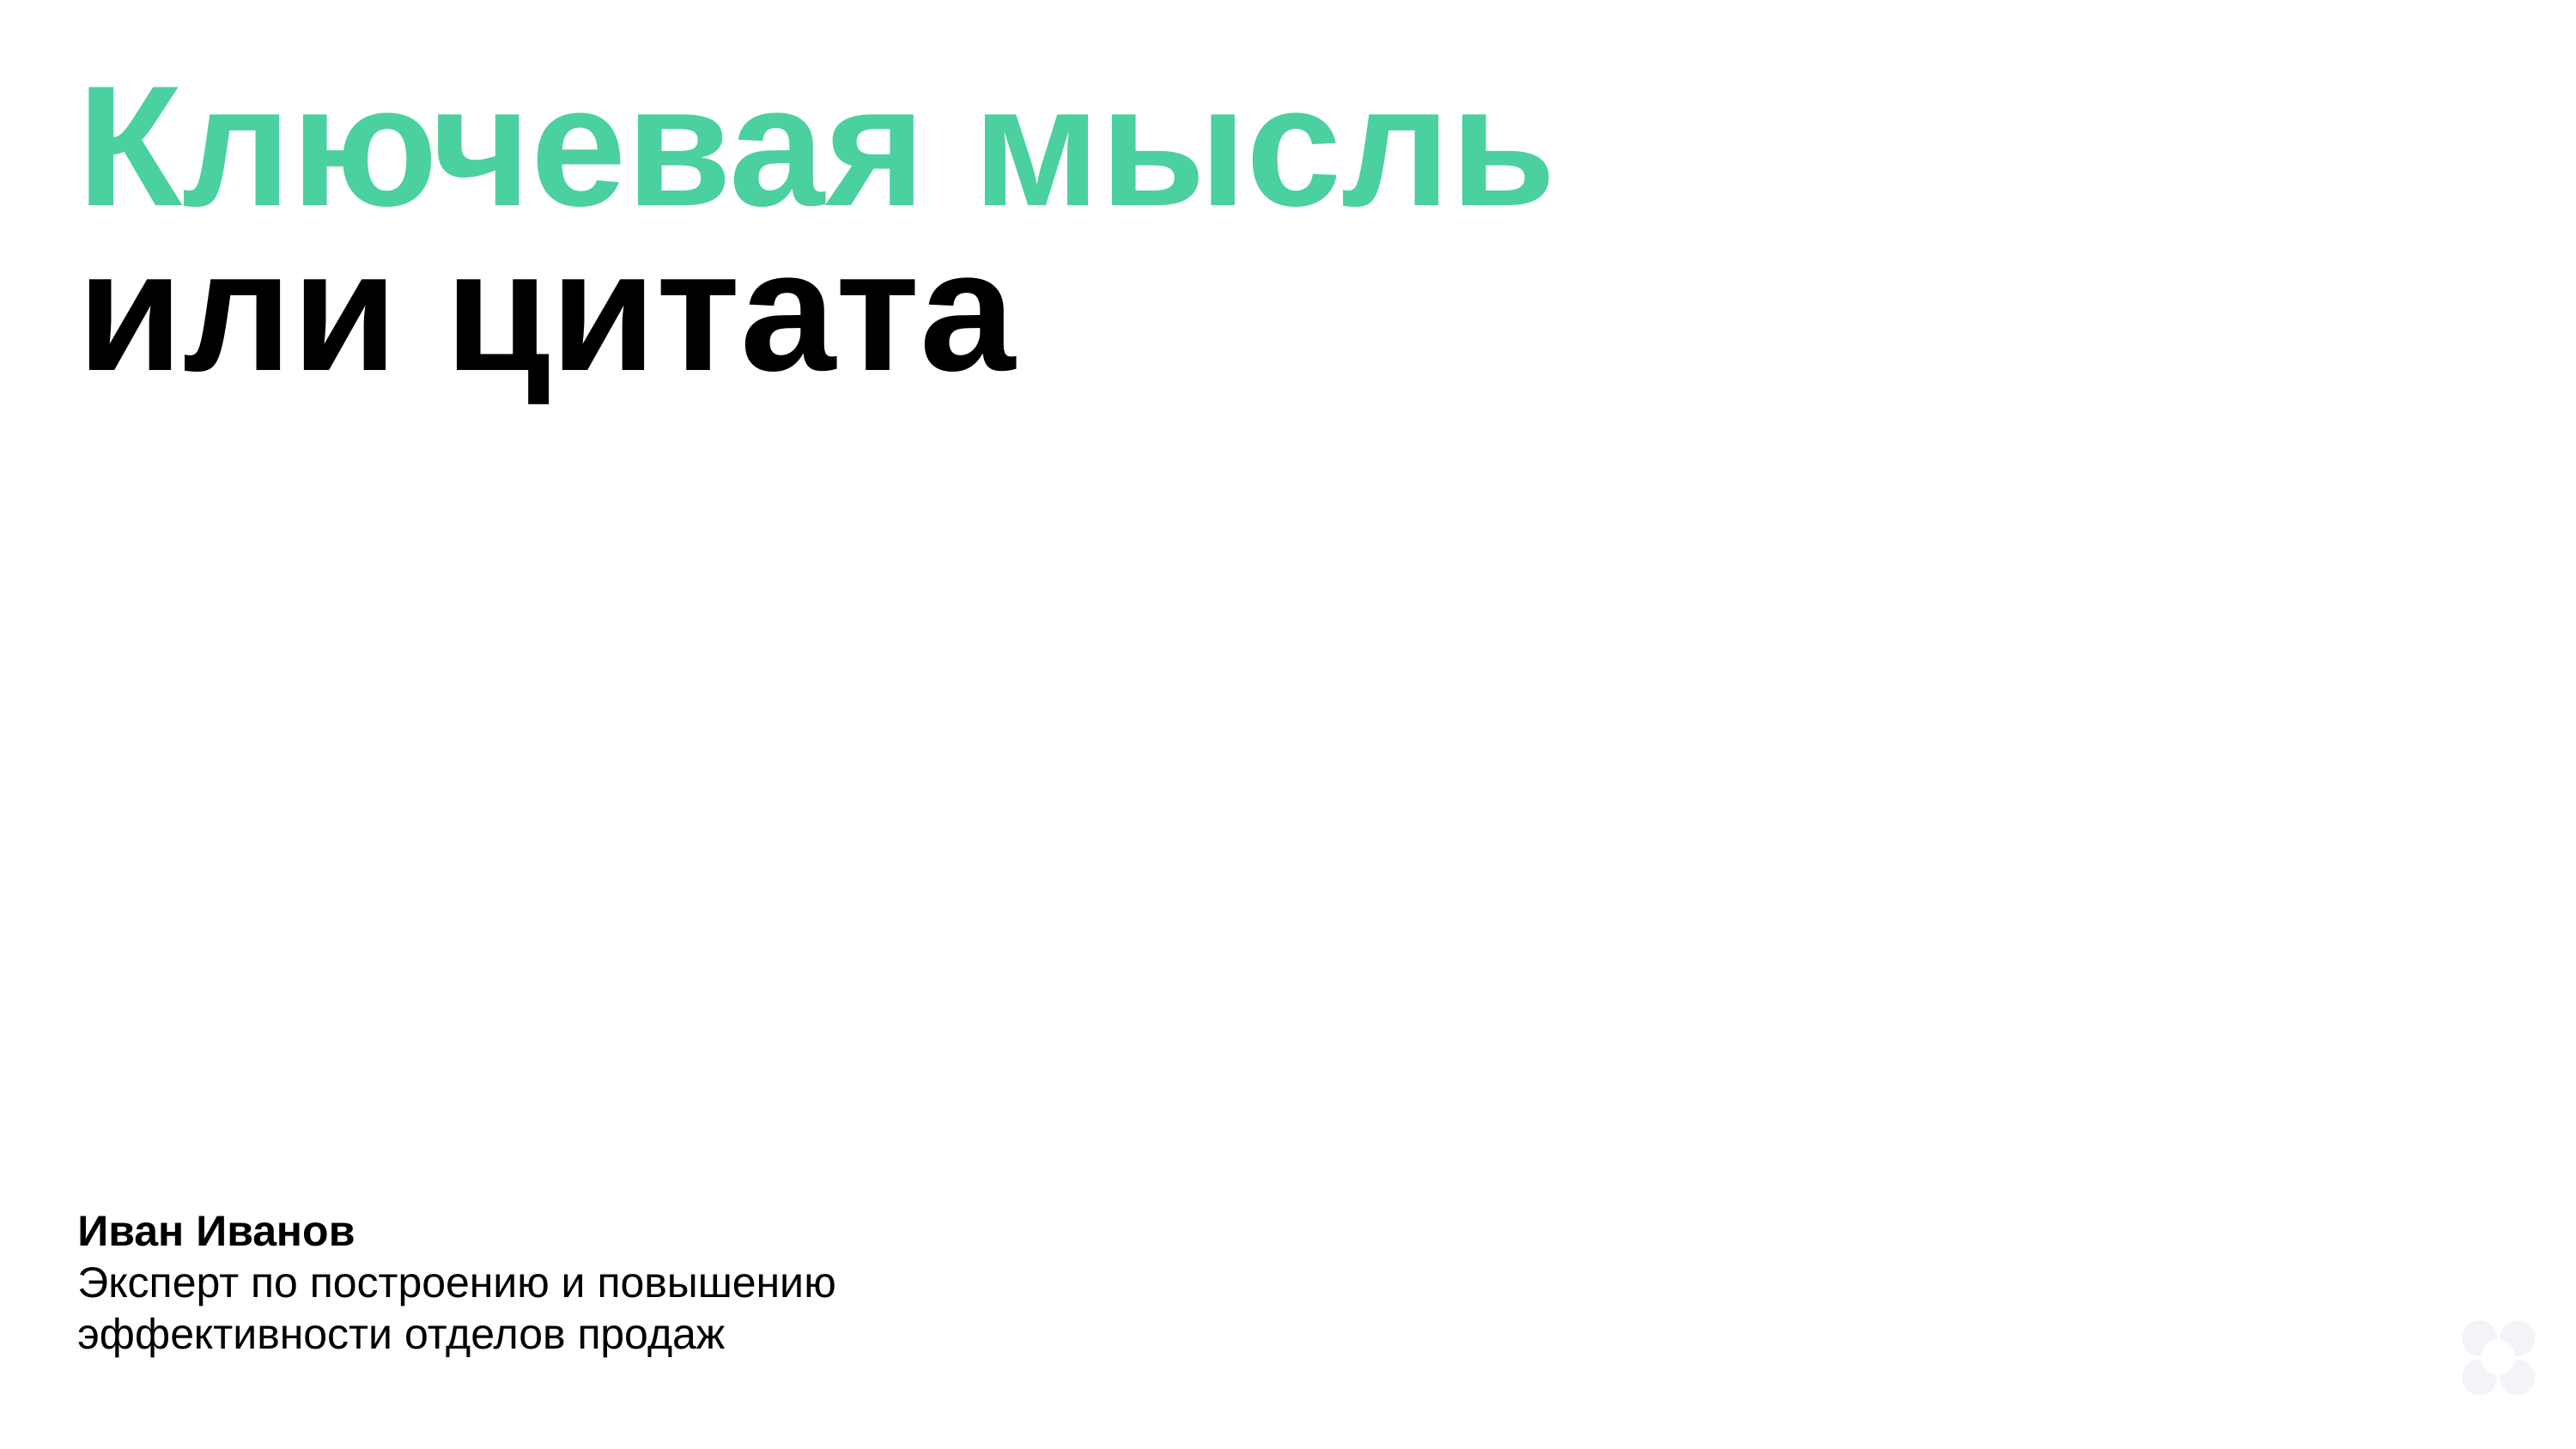

Ключевая мысль
или цитата
Иван Иванов
Эксперт по построению и повышению
эффективности отделов продаж